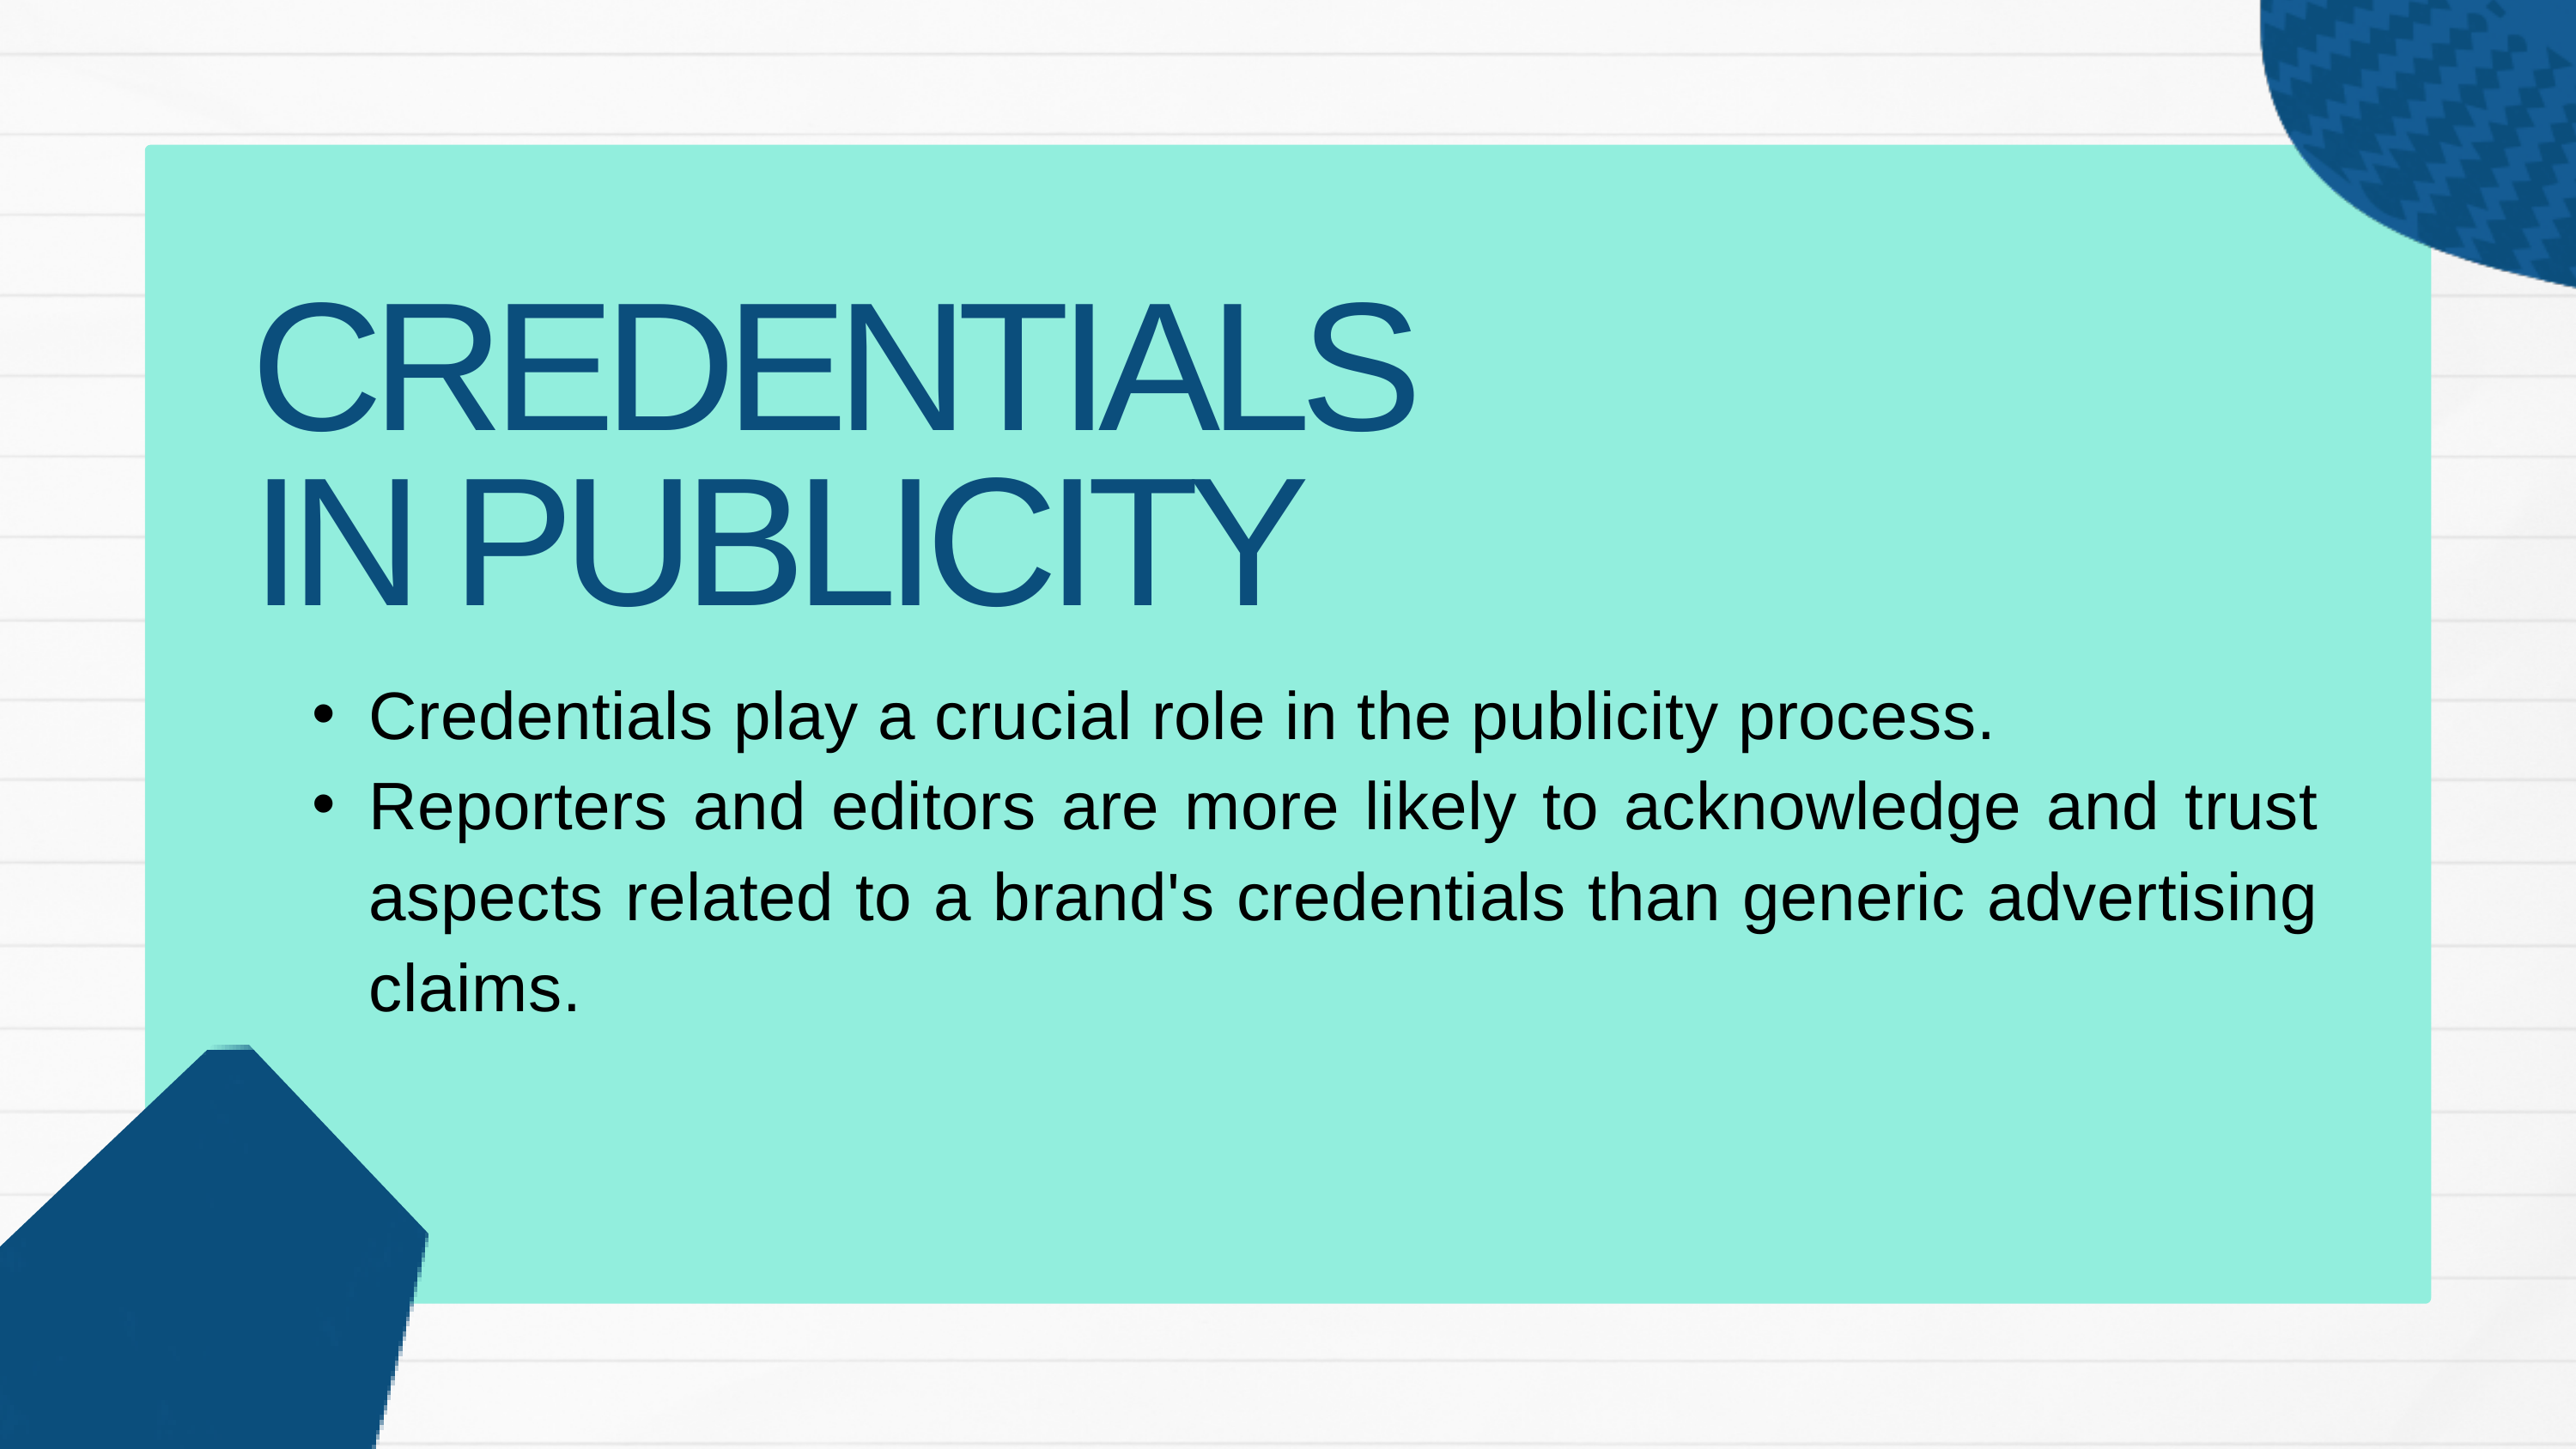

CREDENTIALS IN PUBLICITY
Credentials play a crucial role in the publicity process.
Reporters and editors are more likely to acknowledge and trust aspects related to a brand's credentials than generic advertising claims.